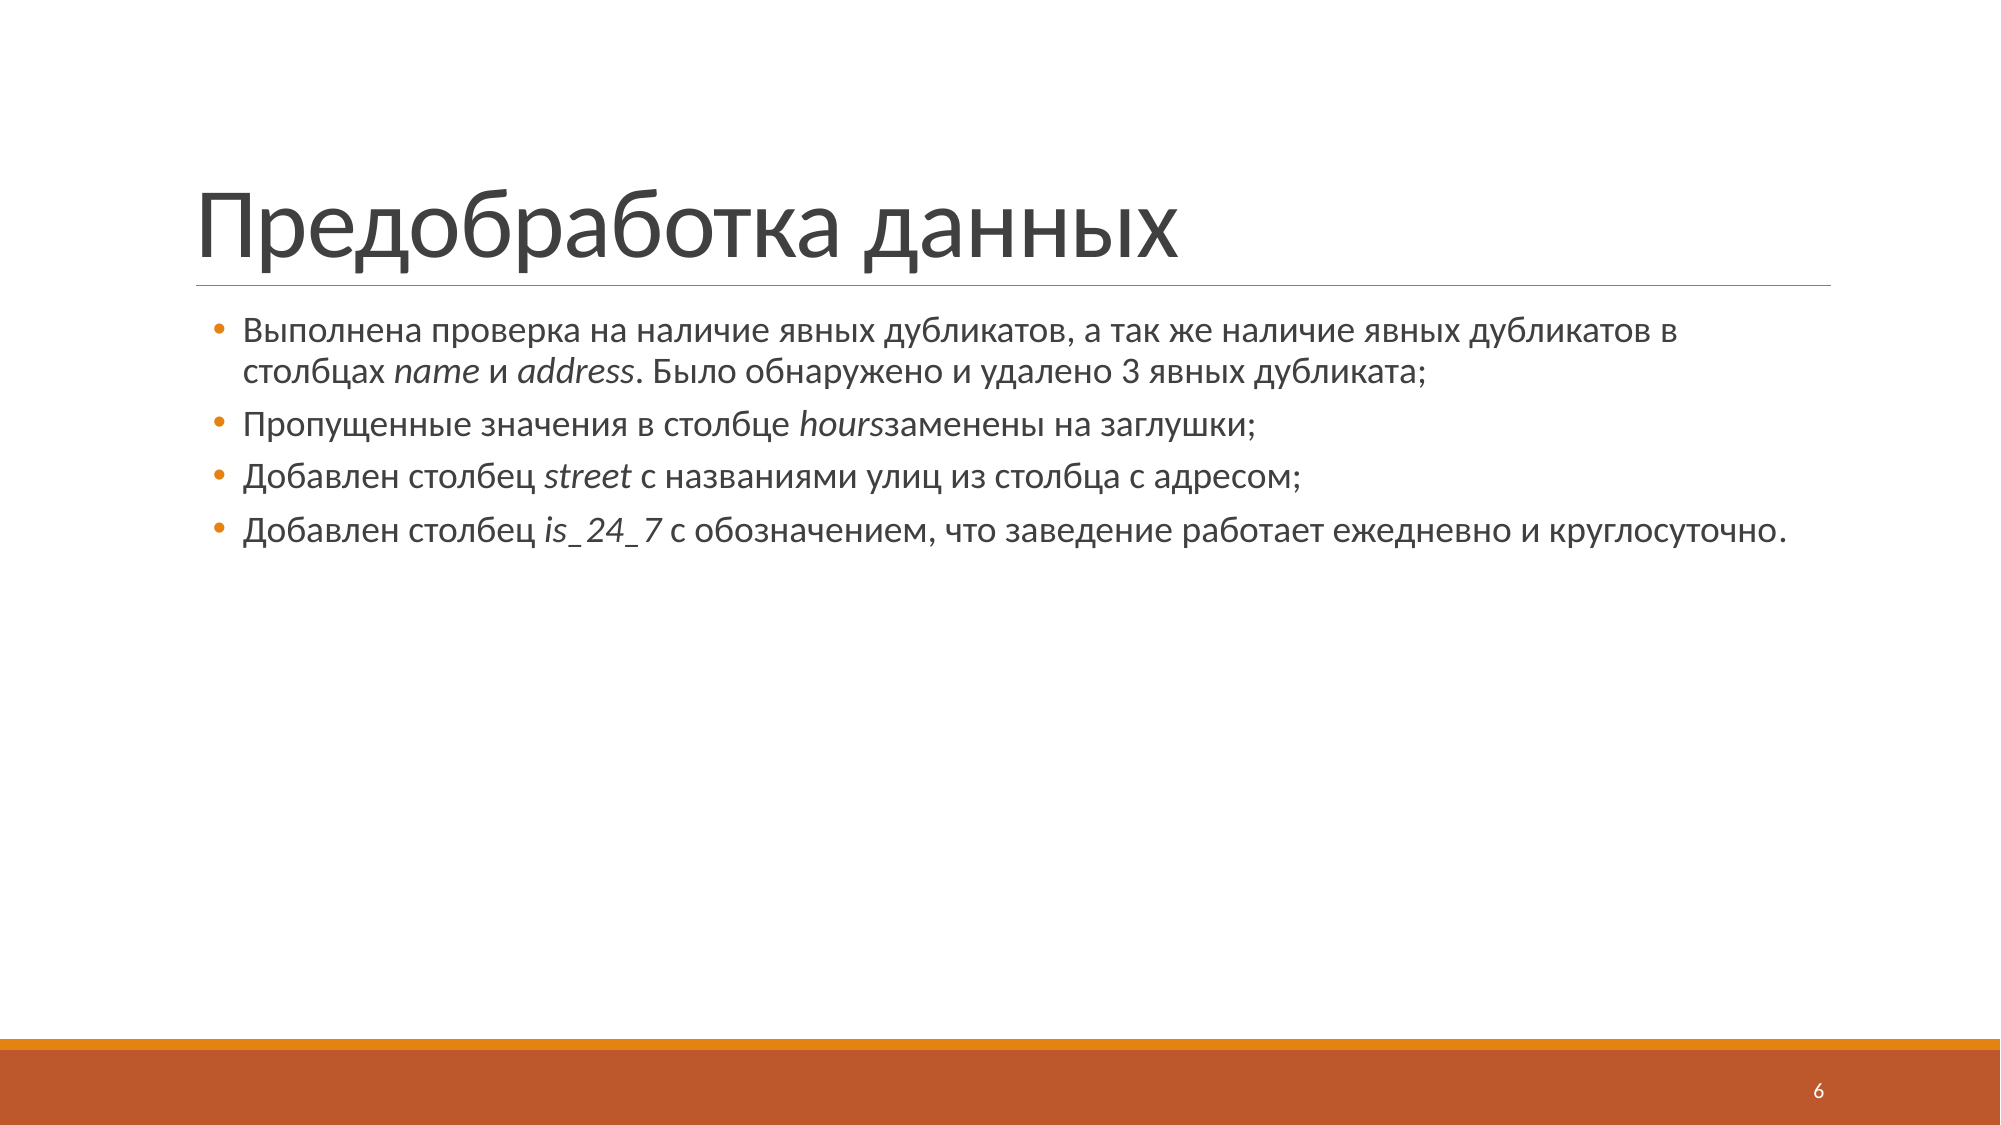

# Предобработка данных
Выполнена проверка на наличие явных дубликатов, а так же наличие явных дубликатов в столбцах name и address. Было обнаружено и удалено 3 явных дубликата;
Пропущенные значения в столбце hoursзаменены на заглушки;
Добавлен столбец street с названиями улиц из столбца с адресом;
Добавлен столбец is_24_7 с обозначением, что заведение работает ежедневно и круглосуточно.
6